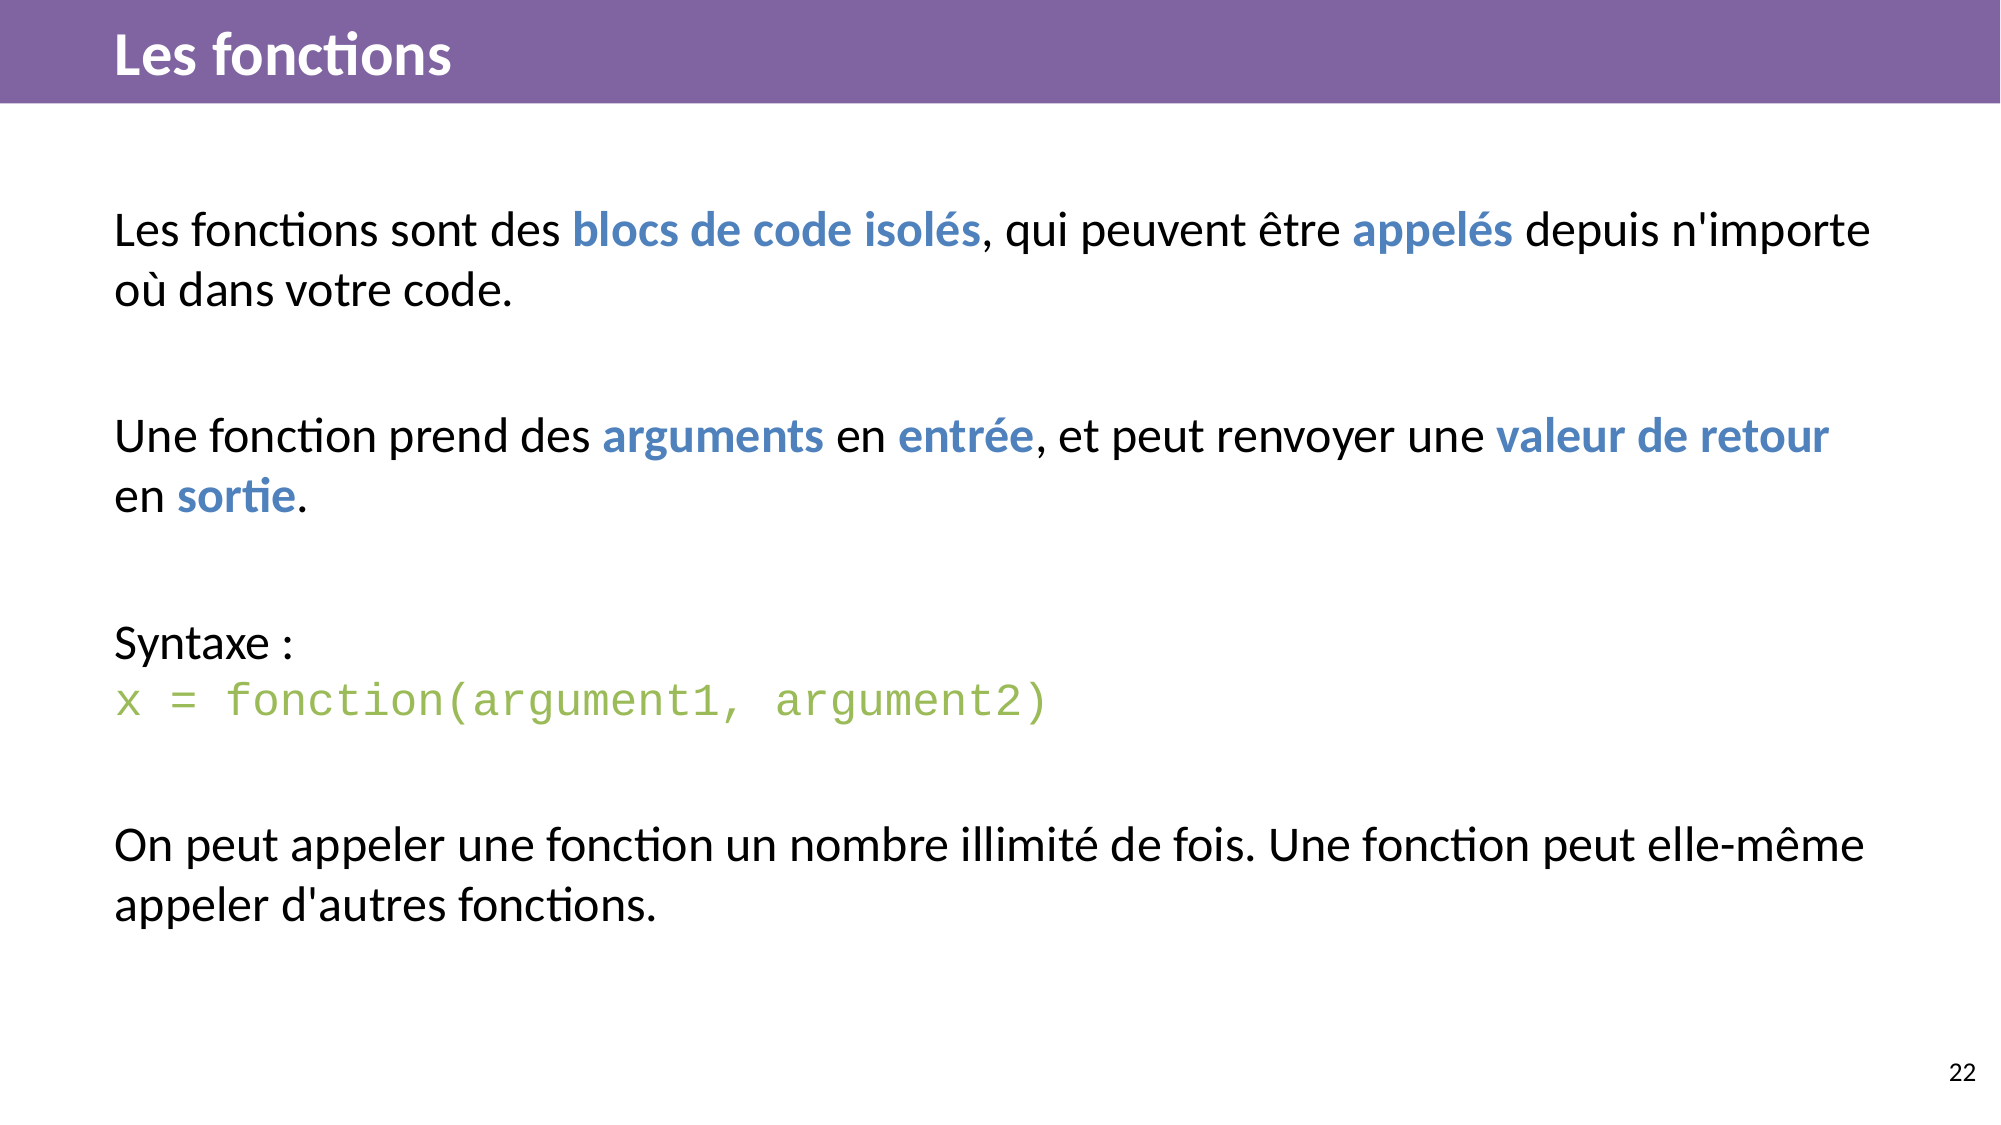

# Les fonctions
Les fonctions sont des blocs de code isolés, qui peuvent être appelés depuis n'importe où dans votre code.

Une fonction prend des arguments en entrée, et peut renvoyer une valeur de retour en sortie.

Syntaxe :
x = fonction(argument1, argument2)

On peut appeler une fonction un nombre illimité de fois. Une fonction peut elle-même appeler d'autres fonctions.
22